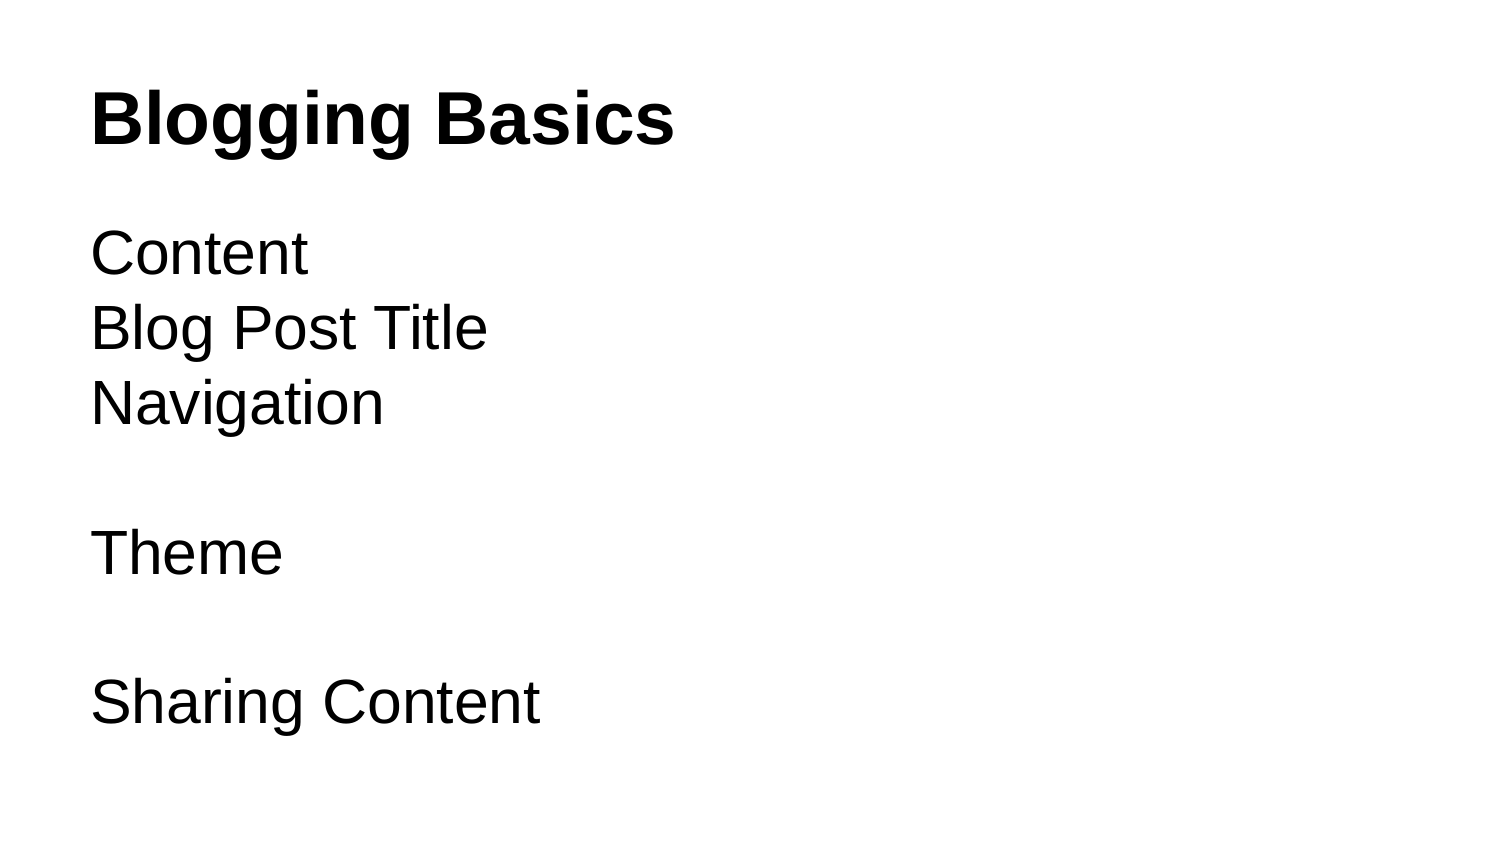

# Blogging Basics
Content
Blog Post Title
Navigation

Theme

Sharing Content